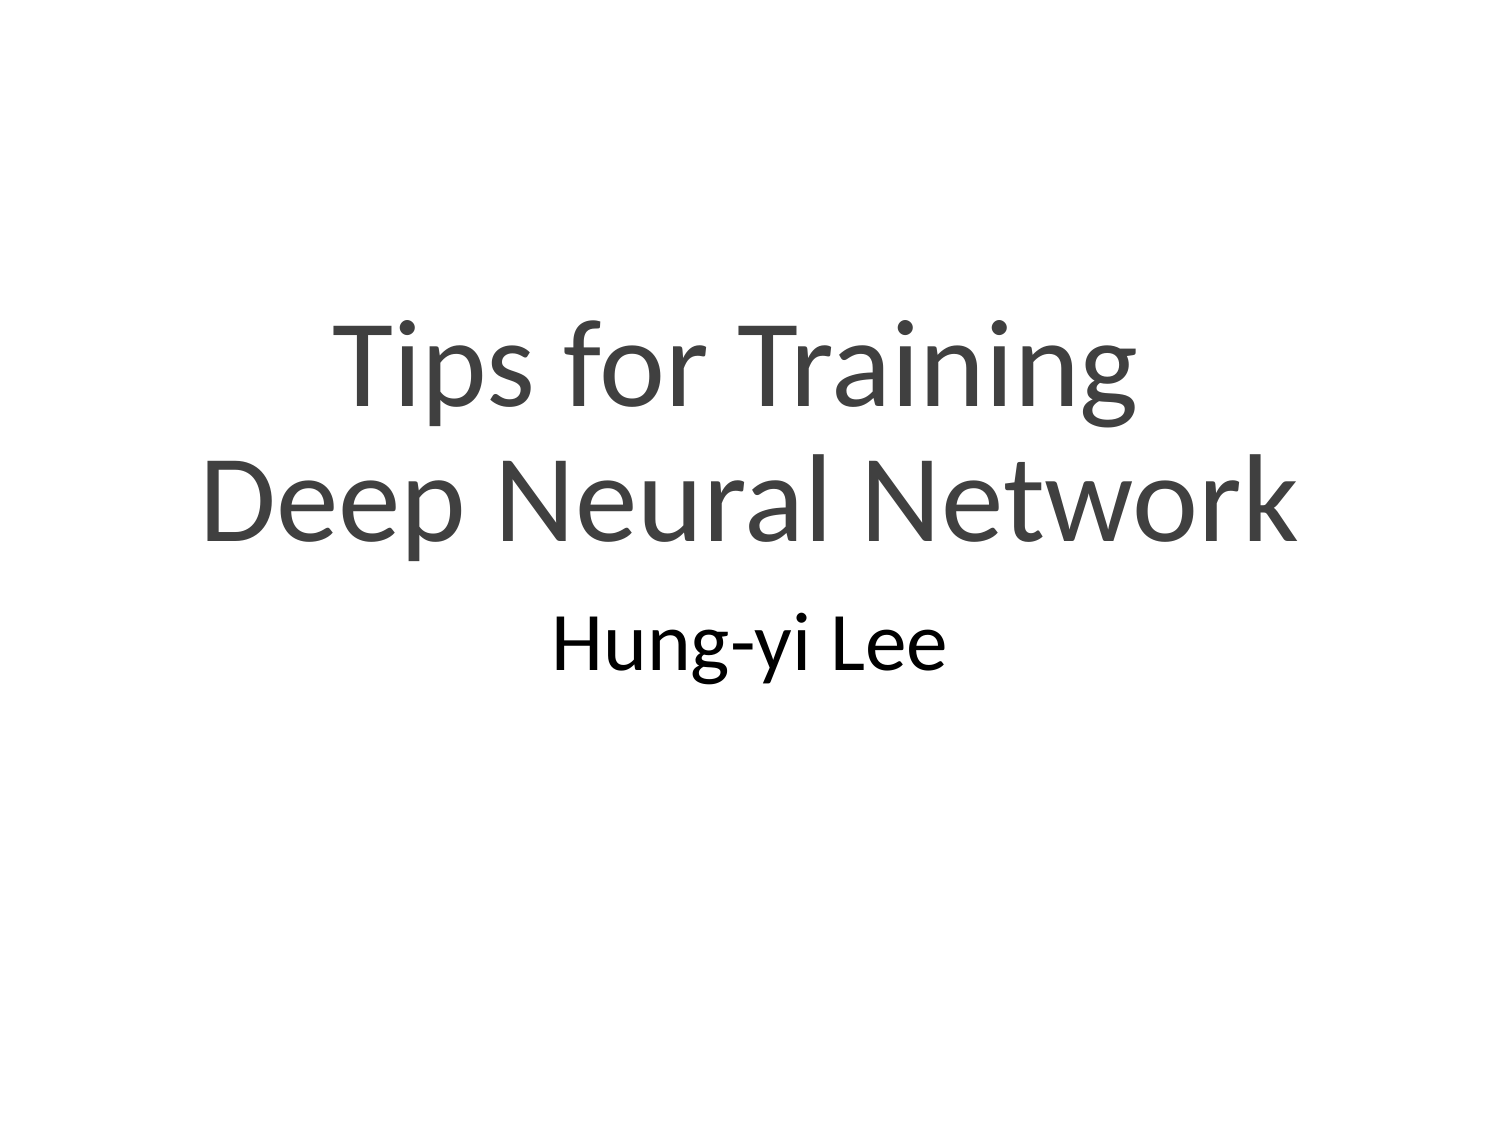

# Tips for Training Deep Neural Network
Hung-yi Lee